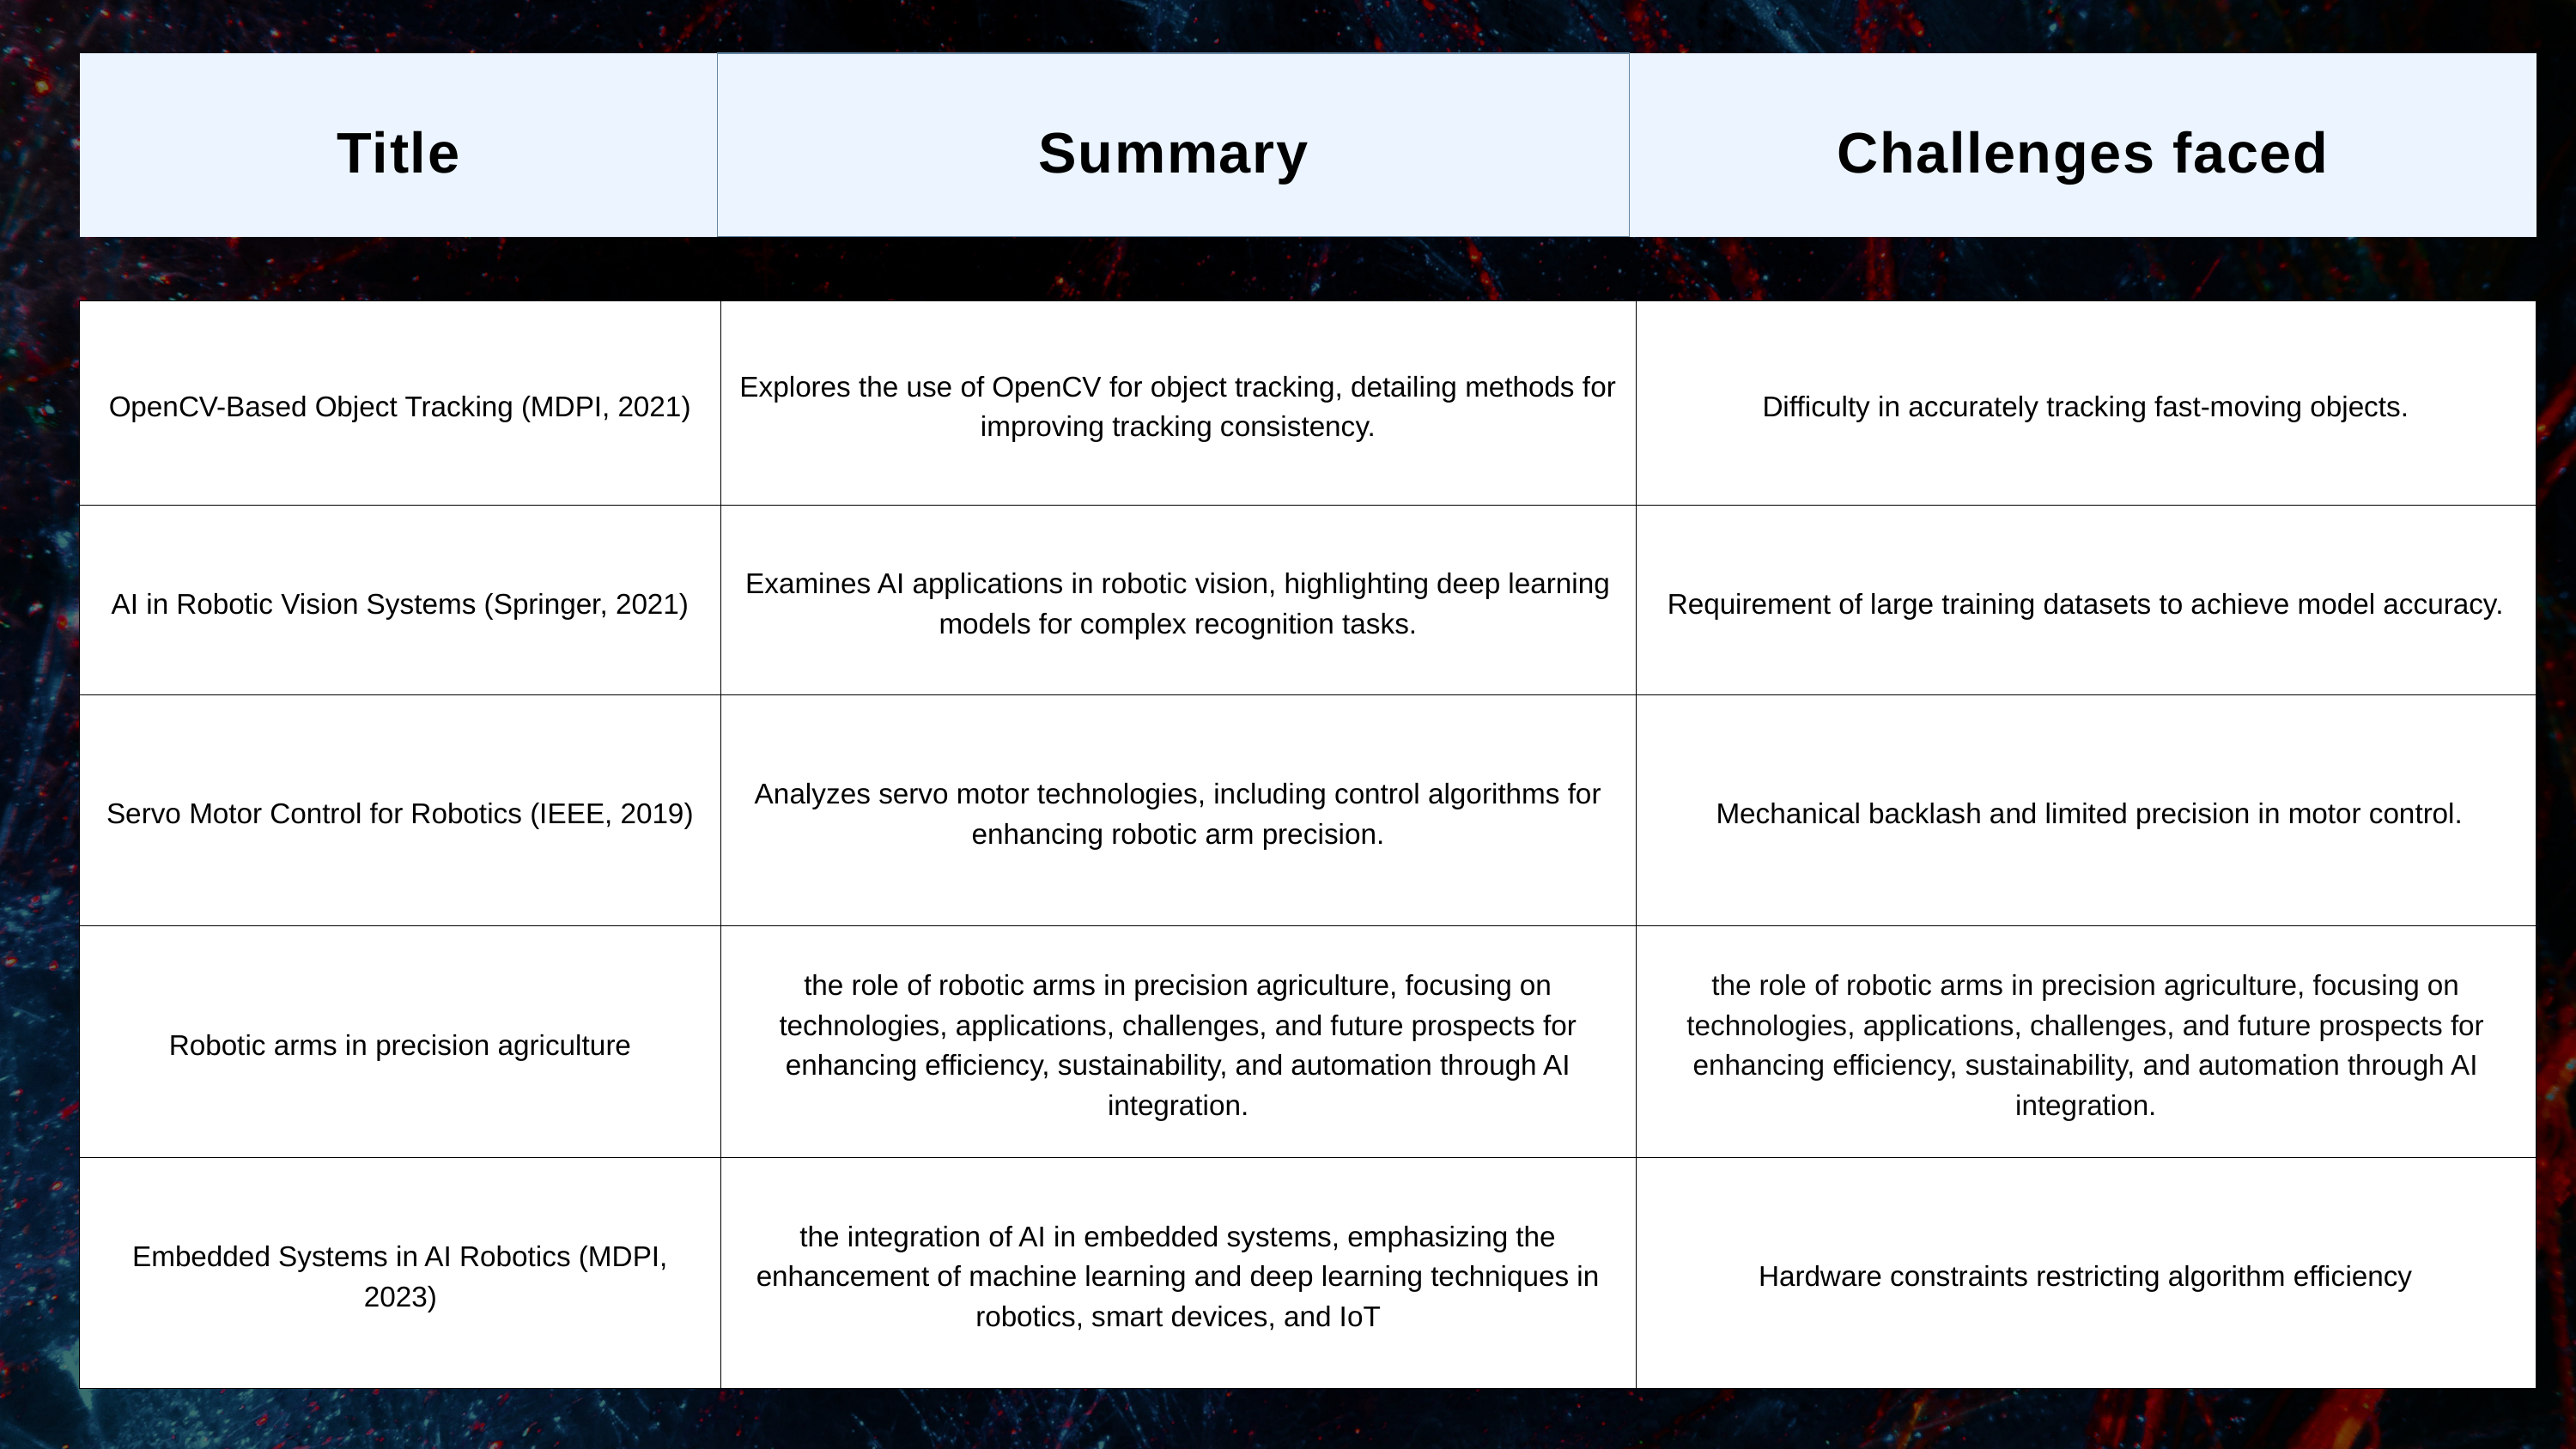

| Title | Summary | Challenges faced |
| --- | --- | --- |
| OpenCV-Based Object Tracking (MDPI, 2021) | Explores the use of OpenCV for object tracking, detailing methods for improving tracking consistency. | Difficulty in accurately tracking fast-moving objects. |
| --- | --- | --- |
| AI in Robotic Vision Systems (Springer, 2021) | Examines AI applications in robotic vision, highlighting deep learning models for complex recognition tasks. | Requirement of large training datasets to achieve model accuracy. |
| Servo Motor Control for Robotics (IEEE, 2019) | Analyzes servo motor technologies, including control algorithms for enhancing robotic arm precision. | Mechanical backlash and limited precision in motor control. |
| Robotic arms in precision agriculture | the role of robotic arms in precision agriculture, focusing on technologies, applications, challenges, and future prospects for enhancing efficiency, sustainability, and automation through AI integration. | the role of robotic arms in precision agriculture, focusing on technologies, applications, challenges, and future prospects for enhancing efficiency, sustainability, and automation through AI integration. |
| Embedded Systems in AI Robotics (MDPI, 2023) | the integration of AI in embedded systems, emphasizing the enhancement of machine learning and deep learning techniques in robotics, smart devices, and IoT | Hardware constraints restricting algorithm efficiency |